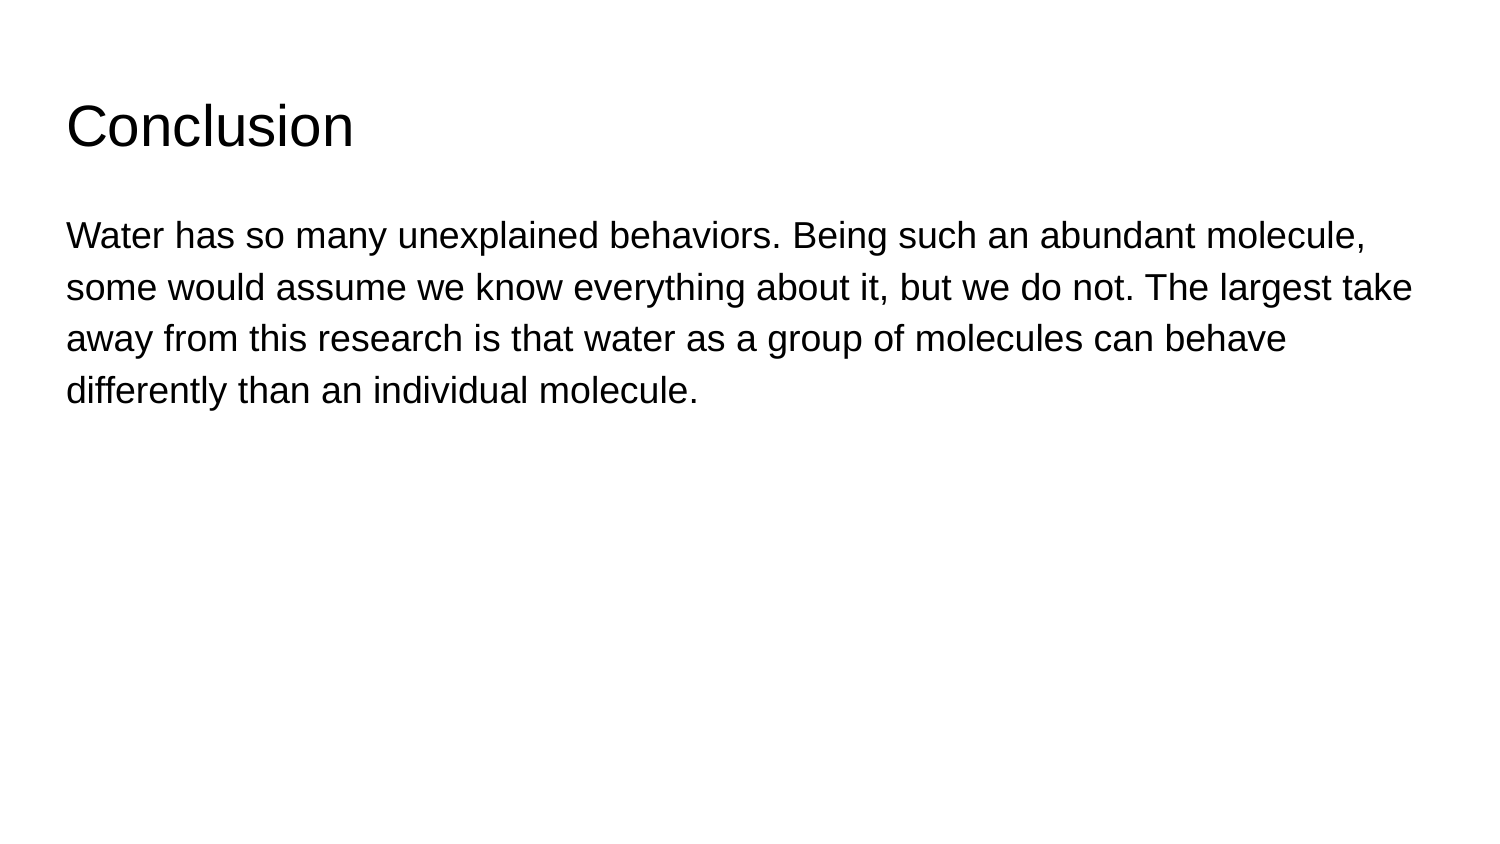

# Conclusion
Water has so many unexplained behaviors. Being such an abundant molecule, some would assume we know everything about it, but we do not. The largest take away from this research is that water as a group of molecules can behave differently than an individual molecule.